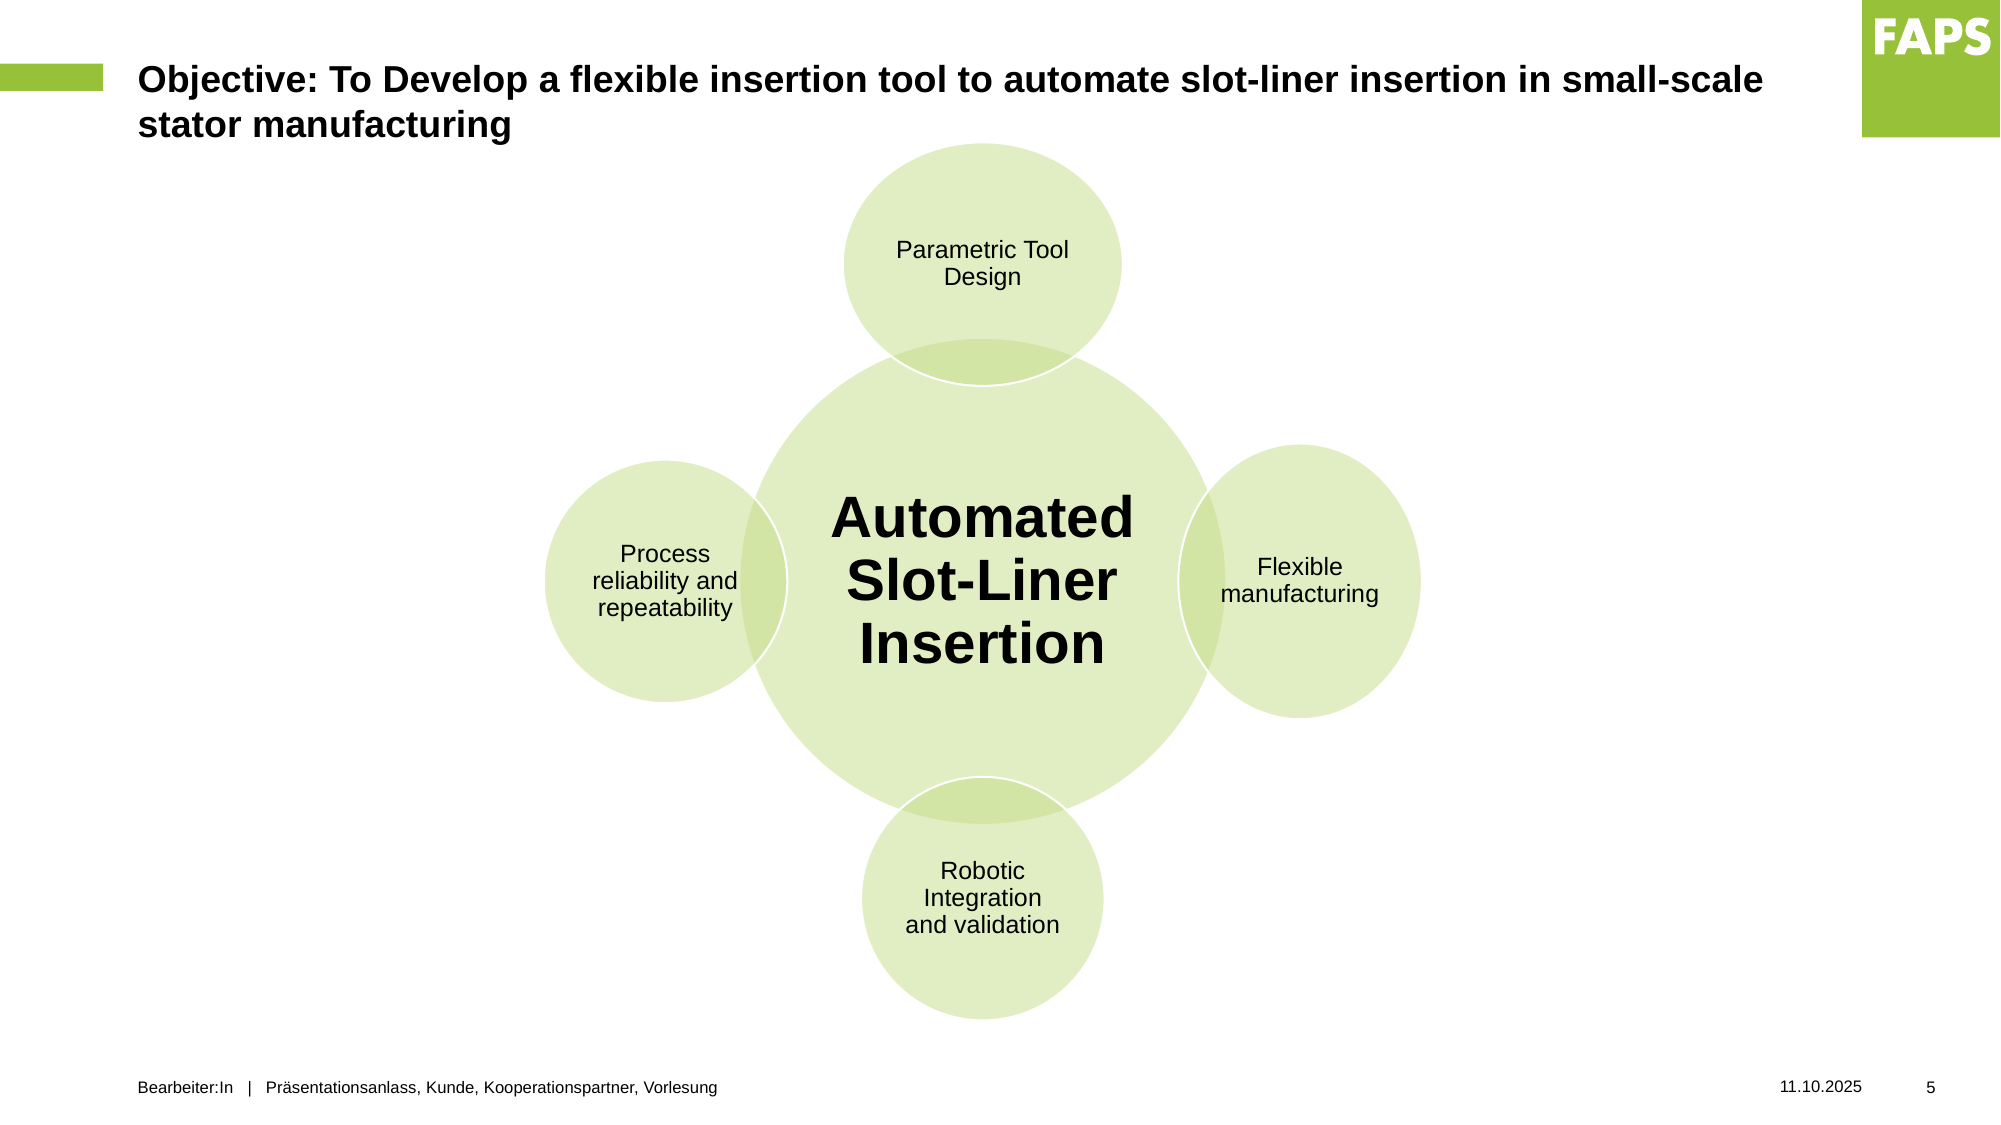

# Objective: To Develop a flexible insertion tool to automate slot-liner insertion in small-scale stator manufacturing
Automated Slot-Liner Insertion
Parametric Tool Design
Flexible manufacturing
Robotic Integration and validation
Process reliability and repeatability
11.10.2025
Bearbeiter:In   |   Präsentationsanlass, Kunde, Kooperationspartner, Vorlesung
5